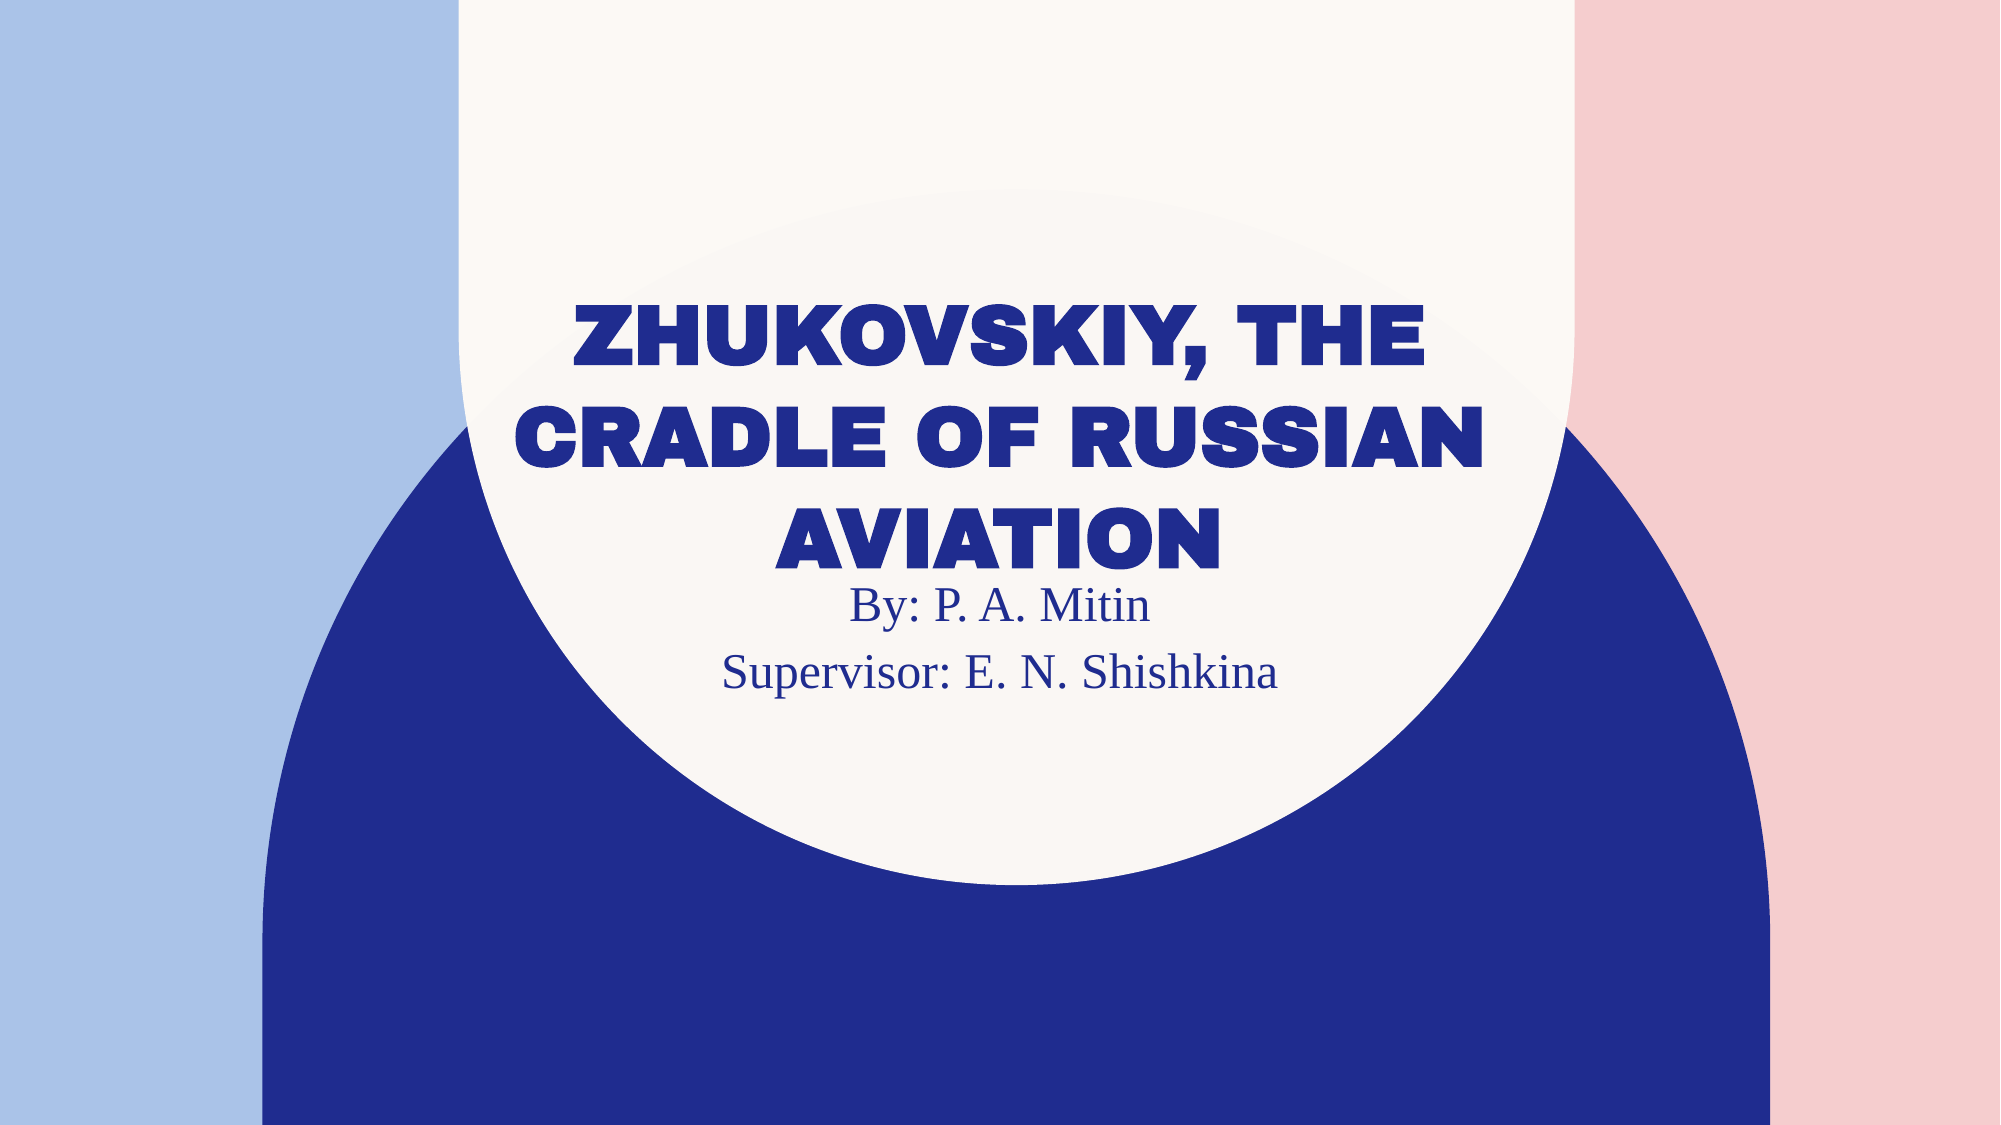

# Zhukovskiy, the cradle of Russian aviation
By: P. A. Mitin
Supervisor: E. N. Shishkina